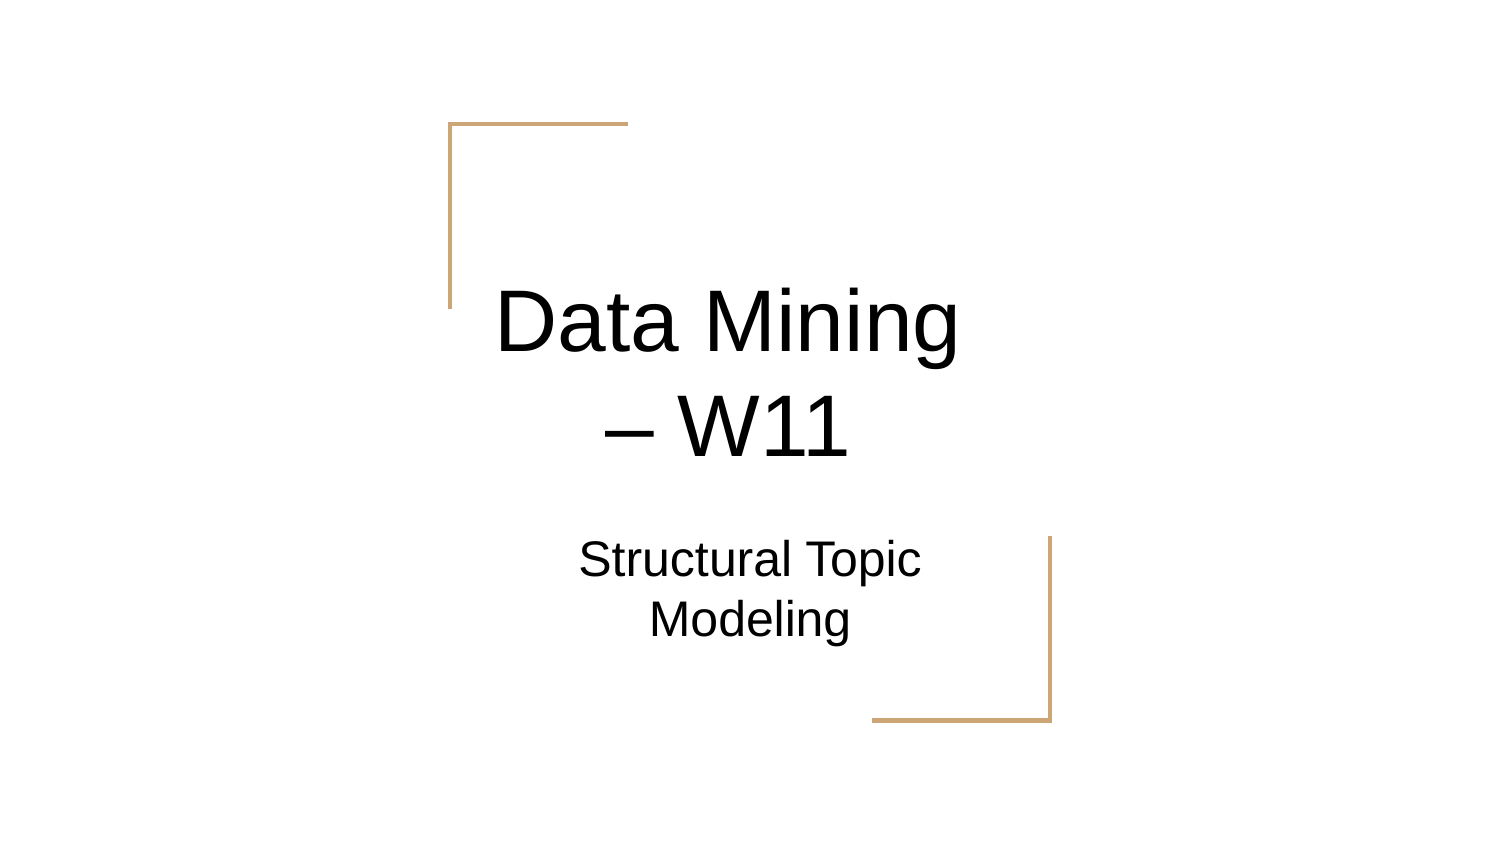

# Data Mining – W11
Structural Topic Modeling